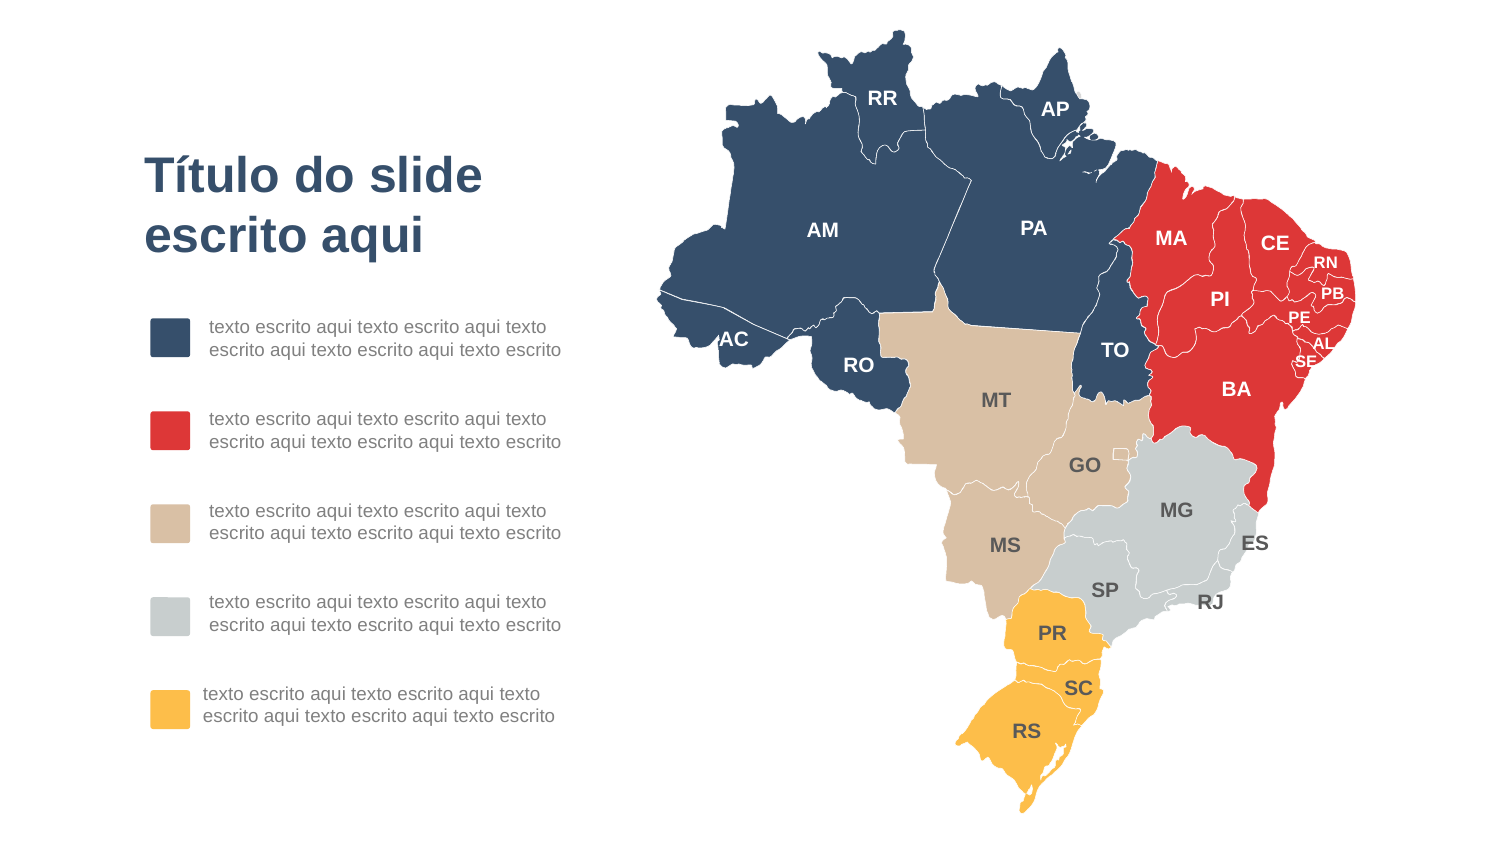

RR
AP
PA
AM
MA
CE
PI
AC
TO
RO
BA
MT
GO
MG
ES
MS
SP
RJ
PR
SC
RS

Título do slide escrito aqui

RN

PB

PE
texto escrito aqui texto escrito aqui texto escrito aqui texto escrito aqui texto escrito

AL

SE

texto escrito aqui texto escrito aqui texto escrito aqui texto escrito aqui texto escrito

texto escrito aqui texto escrito aqui texto escrito aqui texto escrito aqui texto escrito

texto escrito aqui texto escrito aqui texto escrito aqui texto escrito aqui texto escrito

texto escrito aqui texto escrito aqui texto escrito aqui texto escrito aqui texto escrito